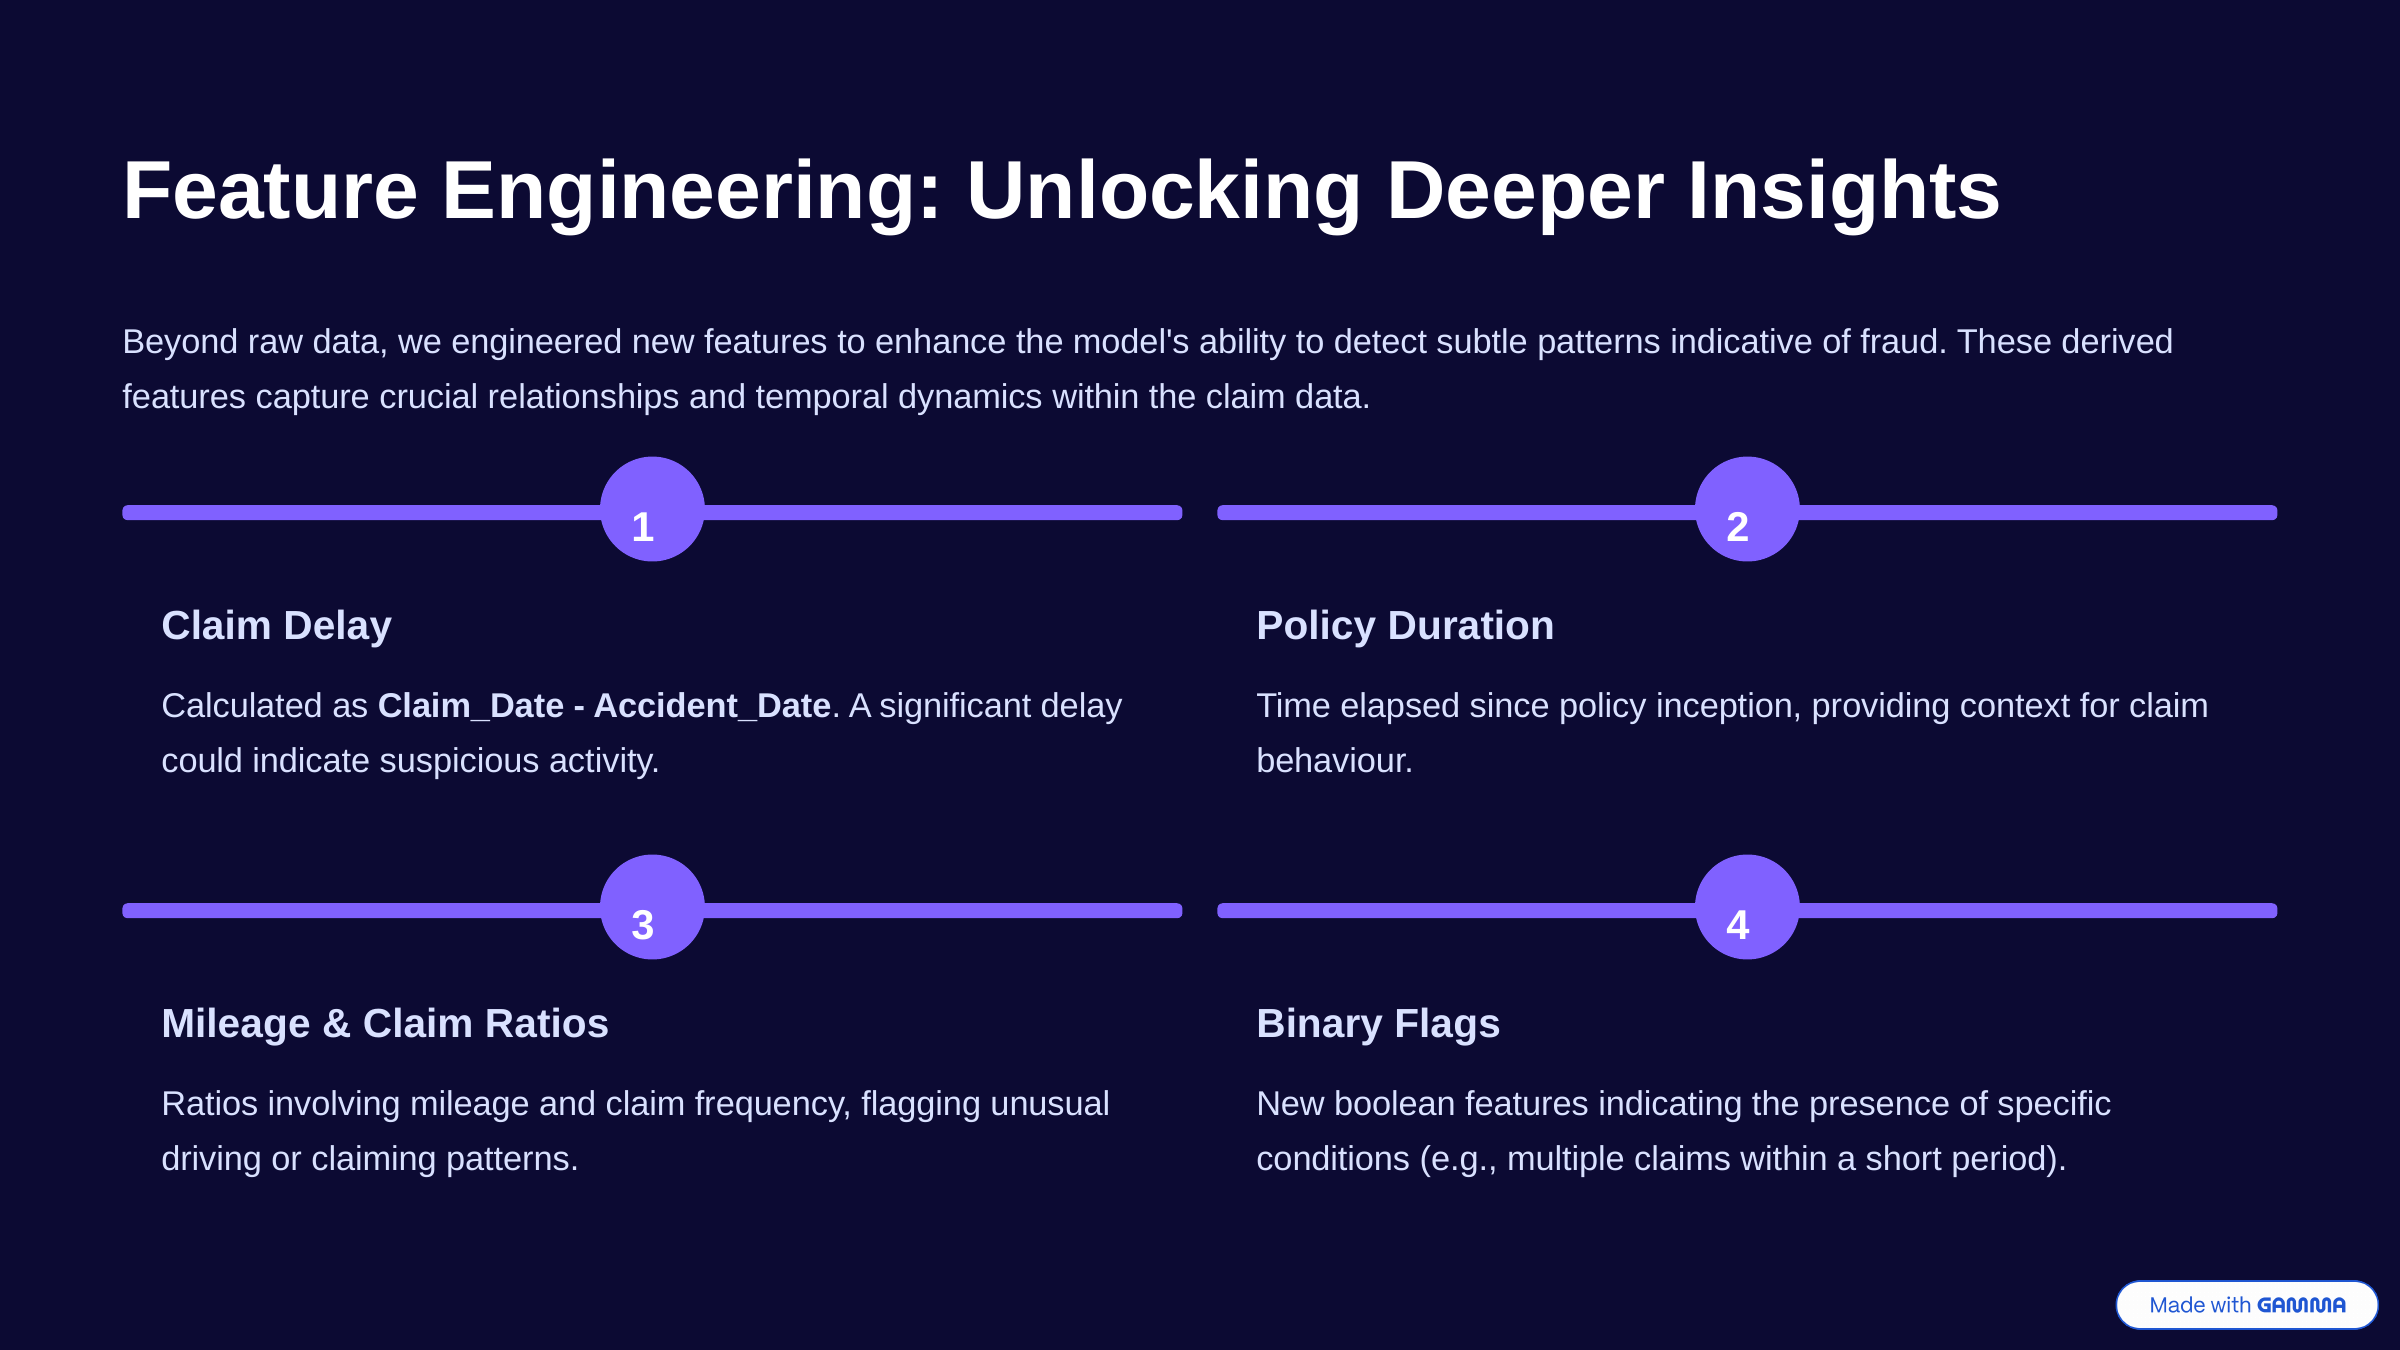

Feature Engineering: Unlocking Deeper Insights
Beyond raw data, we engineered new features to enhance the model's ability to detect subtle patterns indicative of fraud. These derived features capture crucial relationships and temporal dynamics within the claim data.

1
2

Claim Delay
Policy Duration
Calculated as Claim_Date - Accident_Date. A significant delay could indicate suspicious activity.
Time elapsed since policy inception, providing context for claim behaviour.

3
4

Mileage & Claim Ratios
Binary Flags
Ratios involving mileage and claim frequency, flagging unusual driving or claiming patterns.
New boolean features indicating the presence of specific conditions (e.g., multiple claims within a short period).